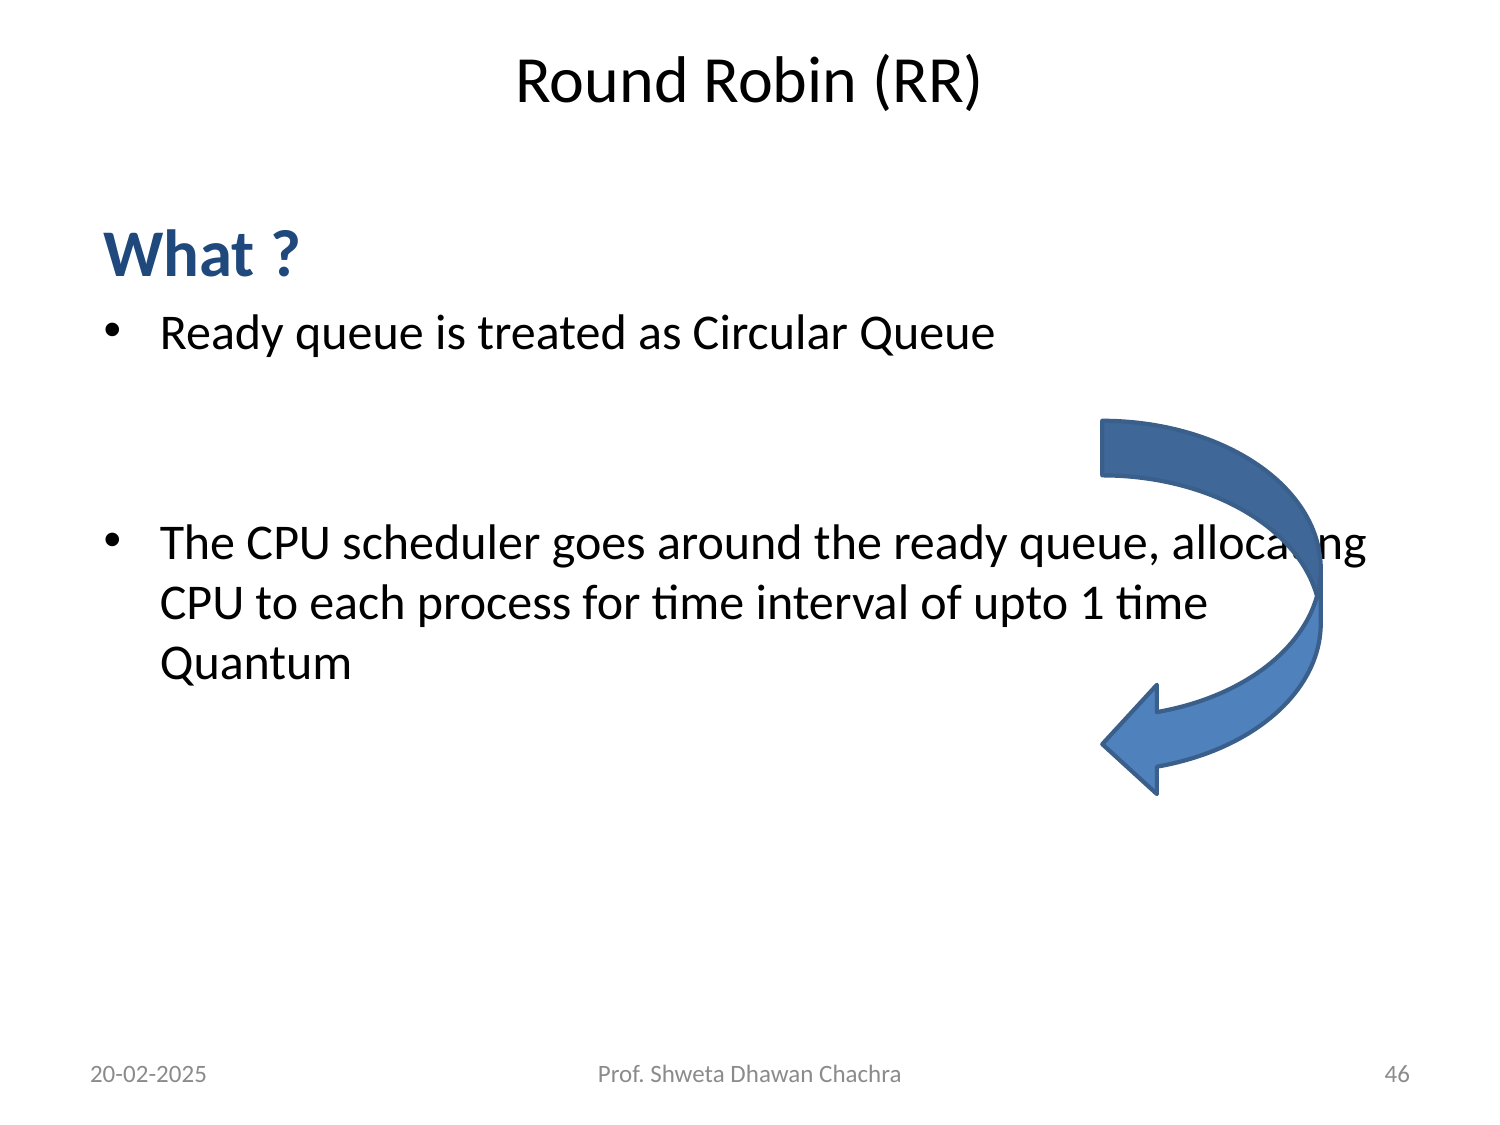

# Round Robin (RR)
What ?
Ready queue is treated as Circular Queue

The CPU scheduler goes around the ready queue, allocating CPU to each process for time interval of upto 1 time Quantum

20-02-2025
Prof. Shweta Dhawan Chachra
46